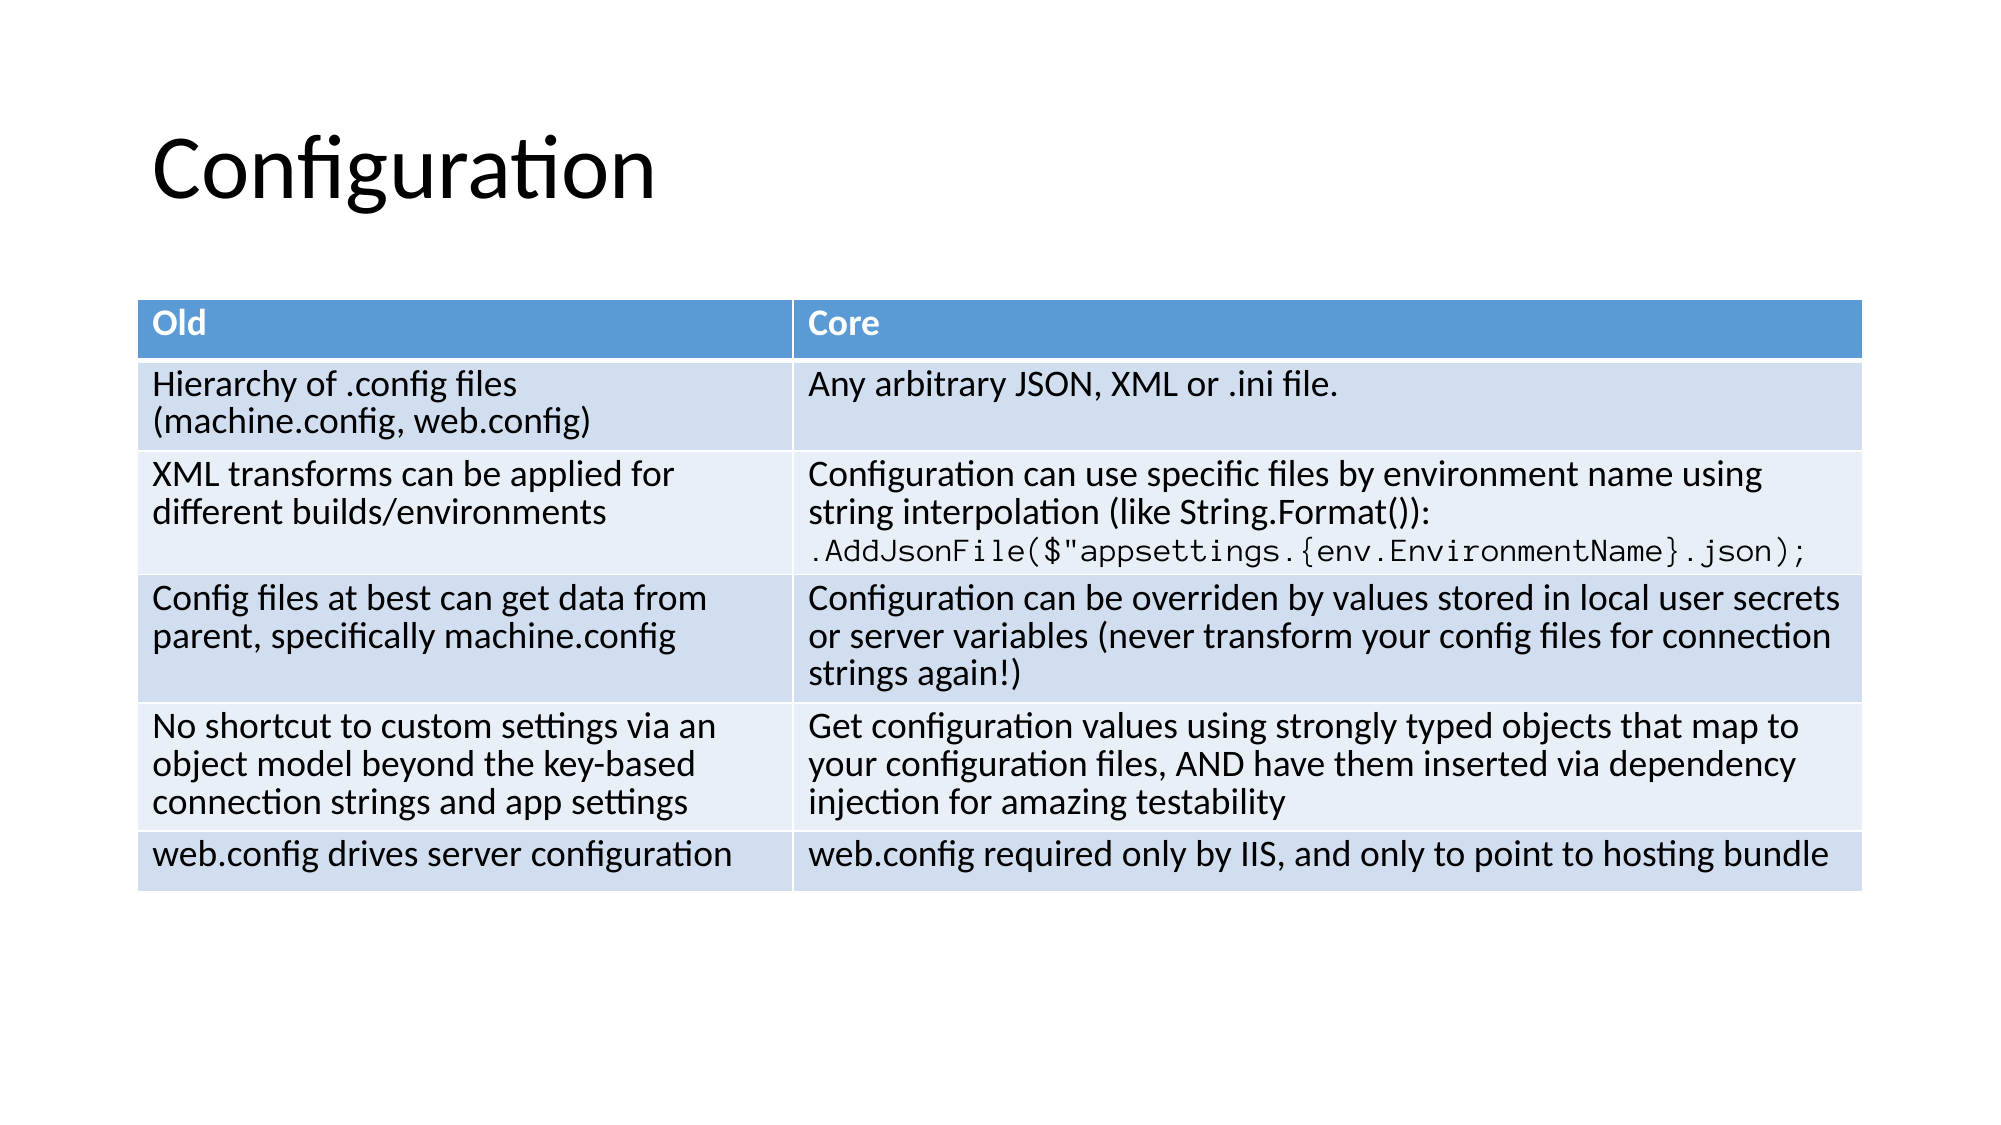

# Configuration
| Old | Core |
| --- | --- |
| Hierarchy of .config files (machine.config, web.config) | Any arbitrary JSON, XML or .ini file. |
| XML transforms can be applied for different builds/environments | Configuration can use specific files by environment name using string interpolation (like String.Format()): .AddJsonFile($"appsettings.{env.EnvironmentName}.json); |
| Config files at best can get data from parent, specifically machine.config | Configuration can be overriden by values stored in local user secrets or server variables (never transform your config files for connection strings again!) |
| No shortcut to custom settings via an object model beyond the key-based connection strings and app settings | Get configuration values using strongly typed objects that map to your configuration files, AND have them inserted via dependency injection for amazing testability |
| web.config drives server configuration | web.config required only by IIS, and only to point to hosting bundle |